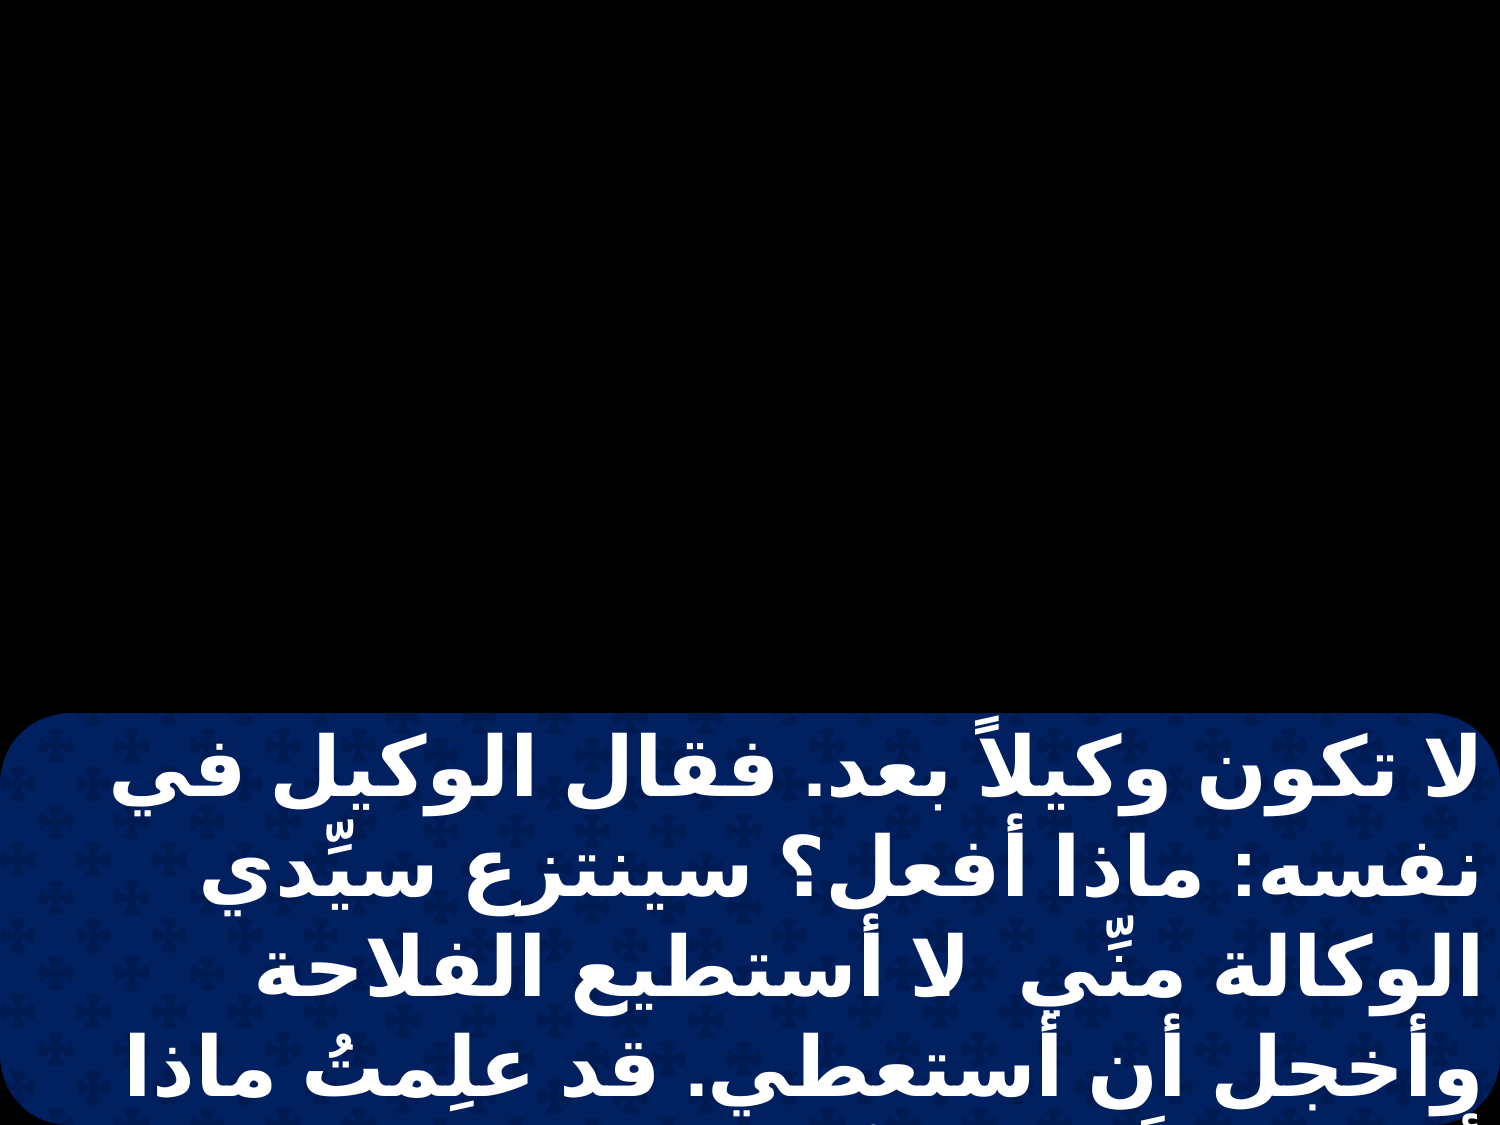

لا تكون وكيلاً بعد. فقال الوكيل في نفسه: ماذا أفعل؟ سينتزع سيِّدي الوكالة منِّي. لا أستطيع الفلاحة وأخجل أن أستعطي. قد علِمتُ ماذا
أصنع، حتَّى إذا عُزلتُ عن الوكالة يقبلونني في